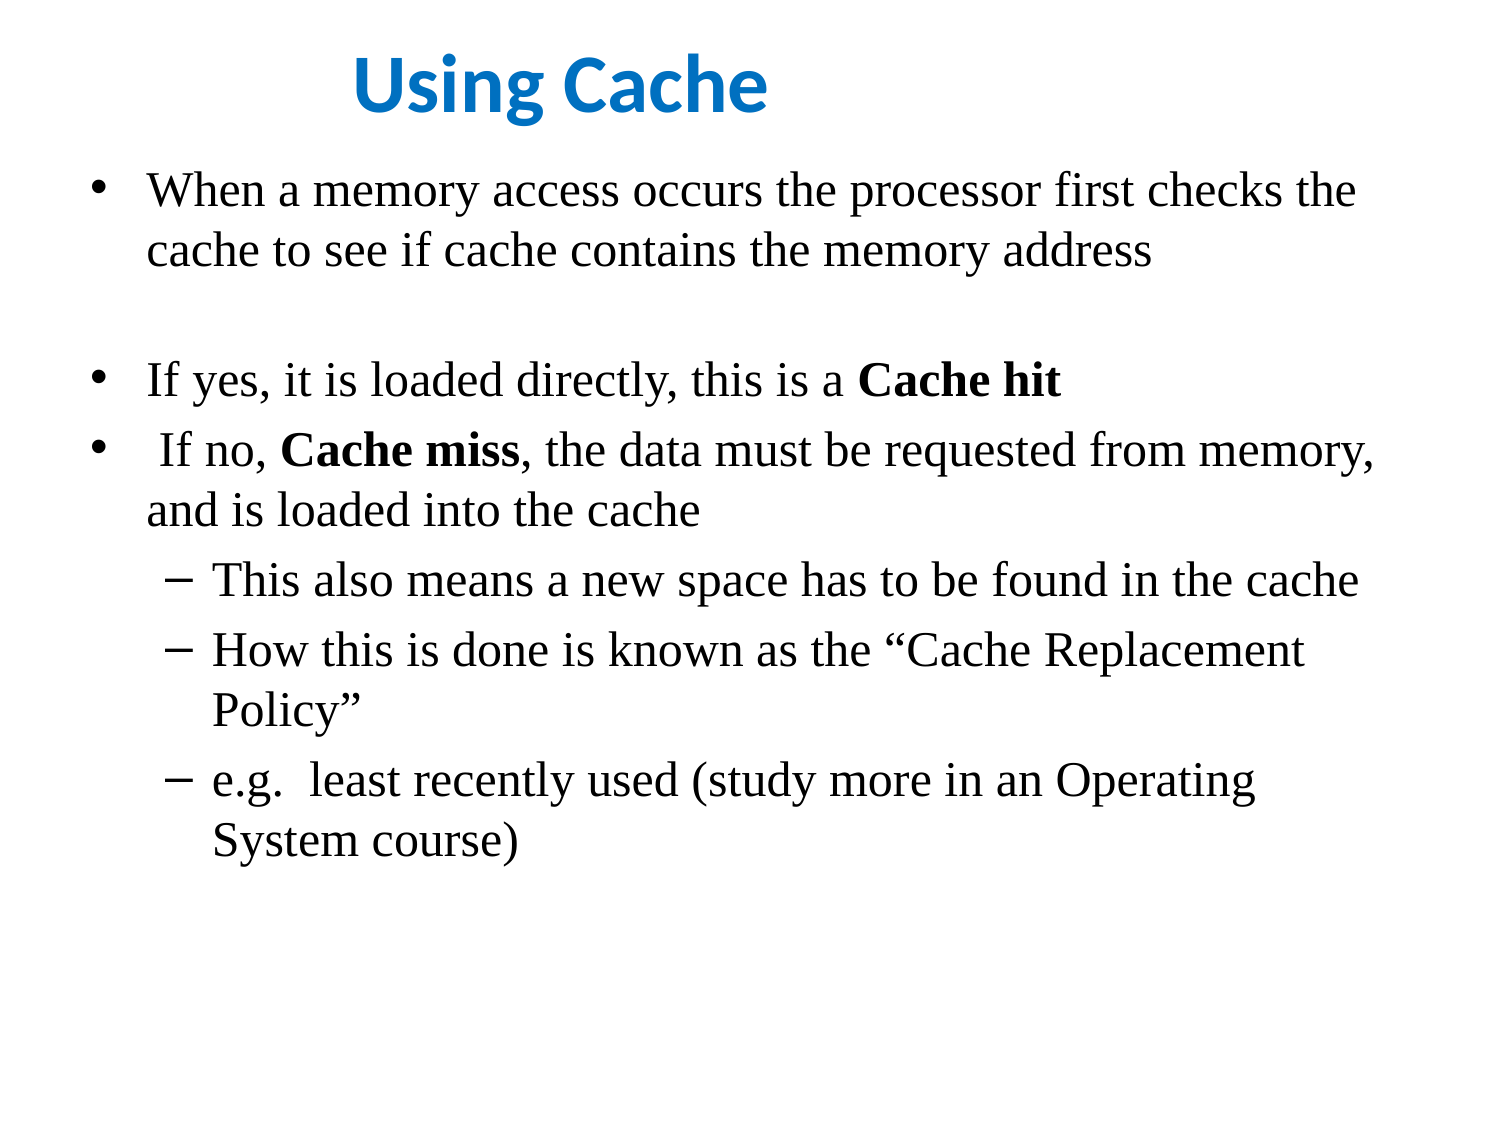

# Using Cache
When a memory access occurs the processor first checks the cache to see if cache contains the memory address
If yes, it is loaded directly, this is a Cache hit
 If no, Cache miss, the data must be requested from memory, and is loaded into the cache
This also means a new space has to be found in the cache
How this is done is known as the “Cache Replacement Policy”
e.g.  least recently used (study more in an Operating System course)